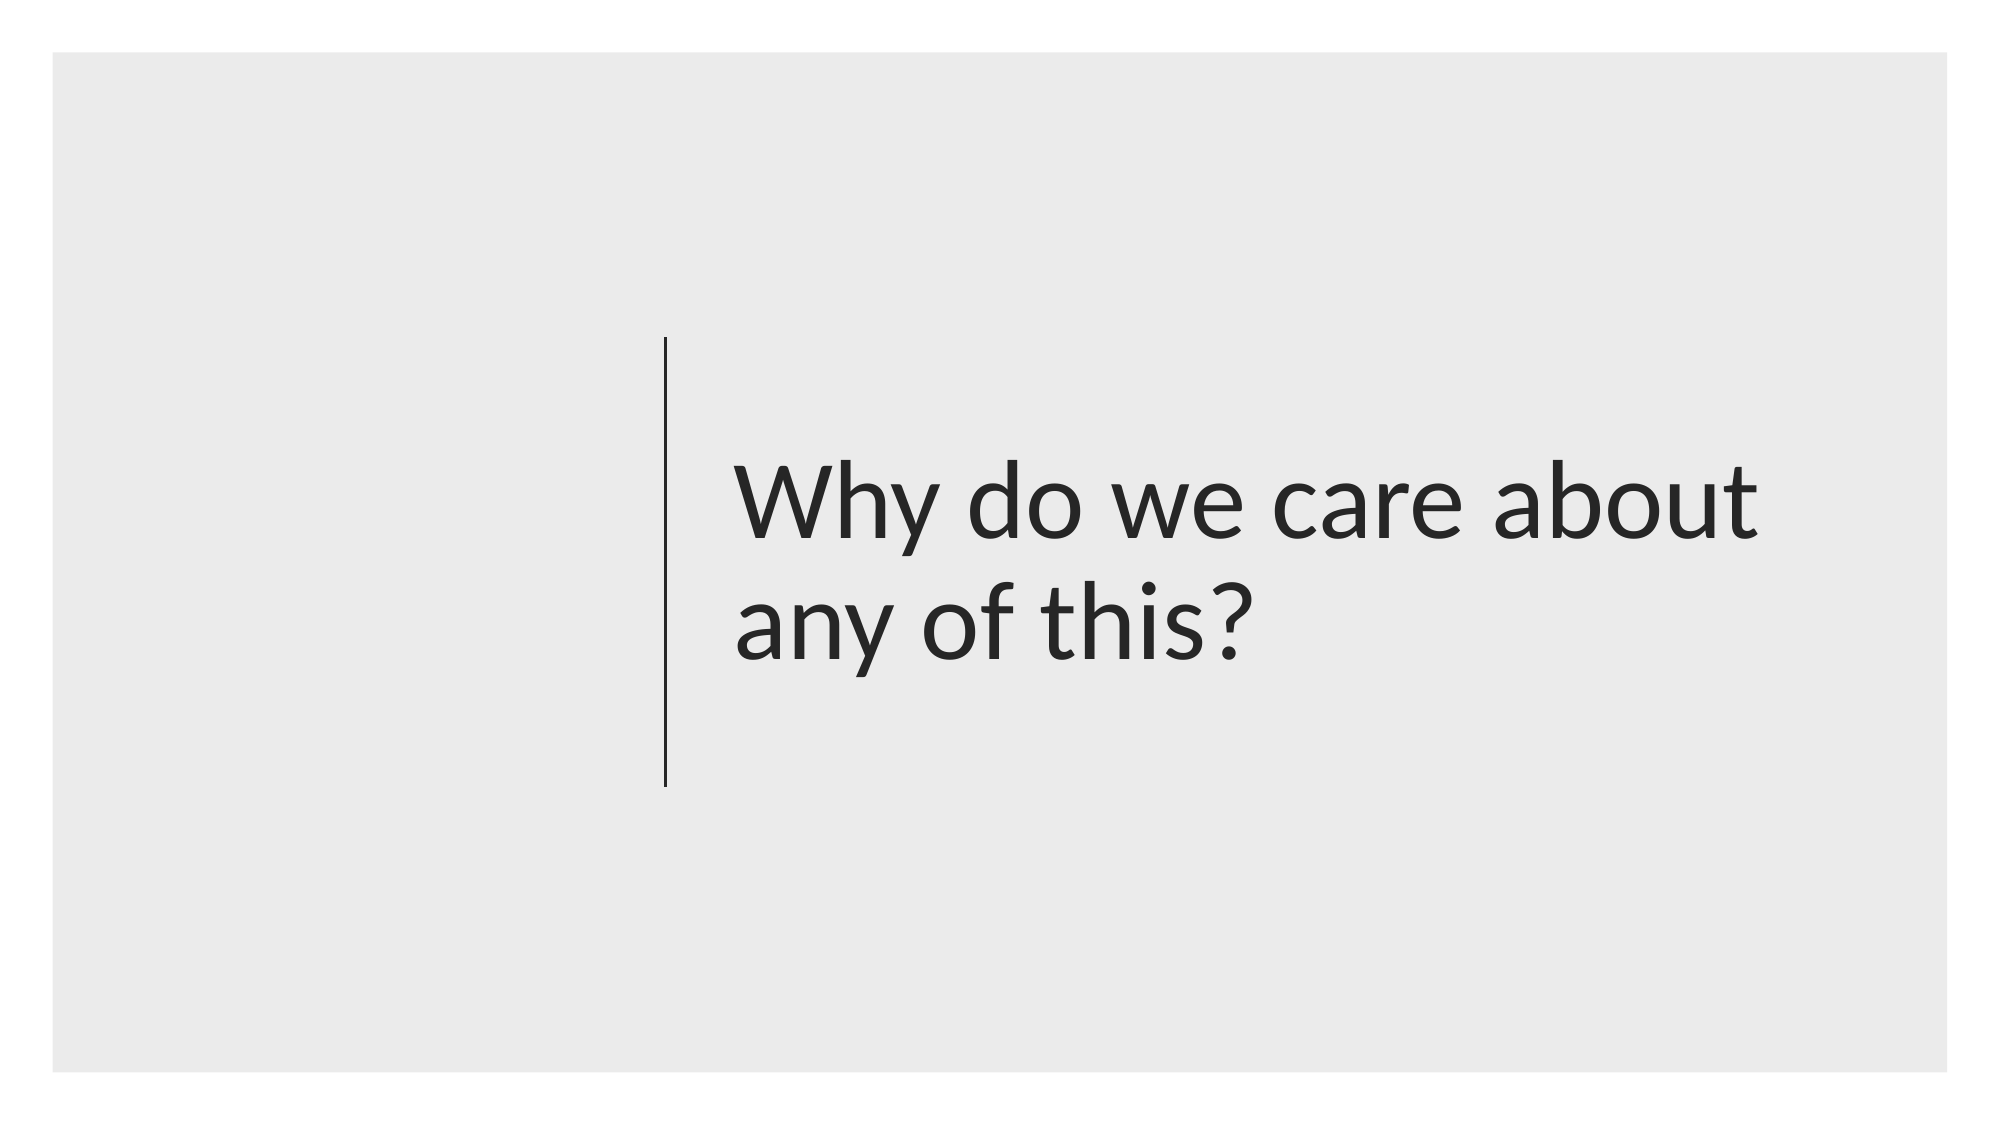

# Why do we care about any of this?